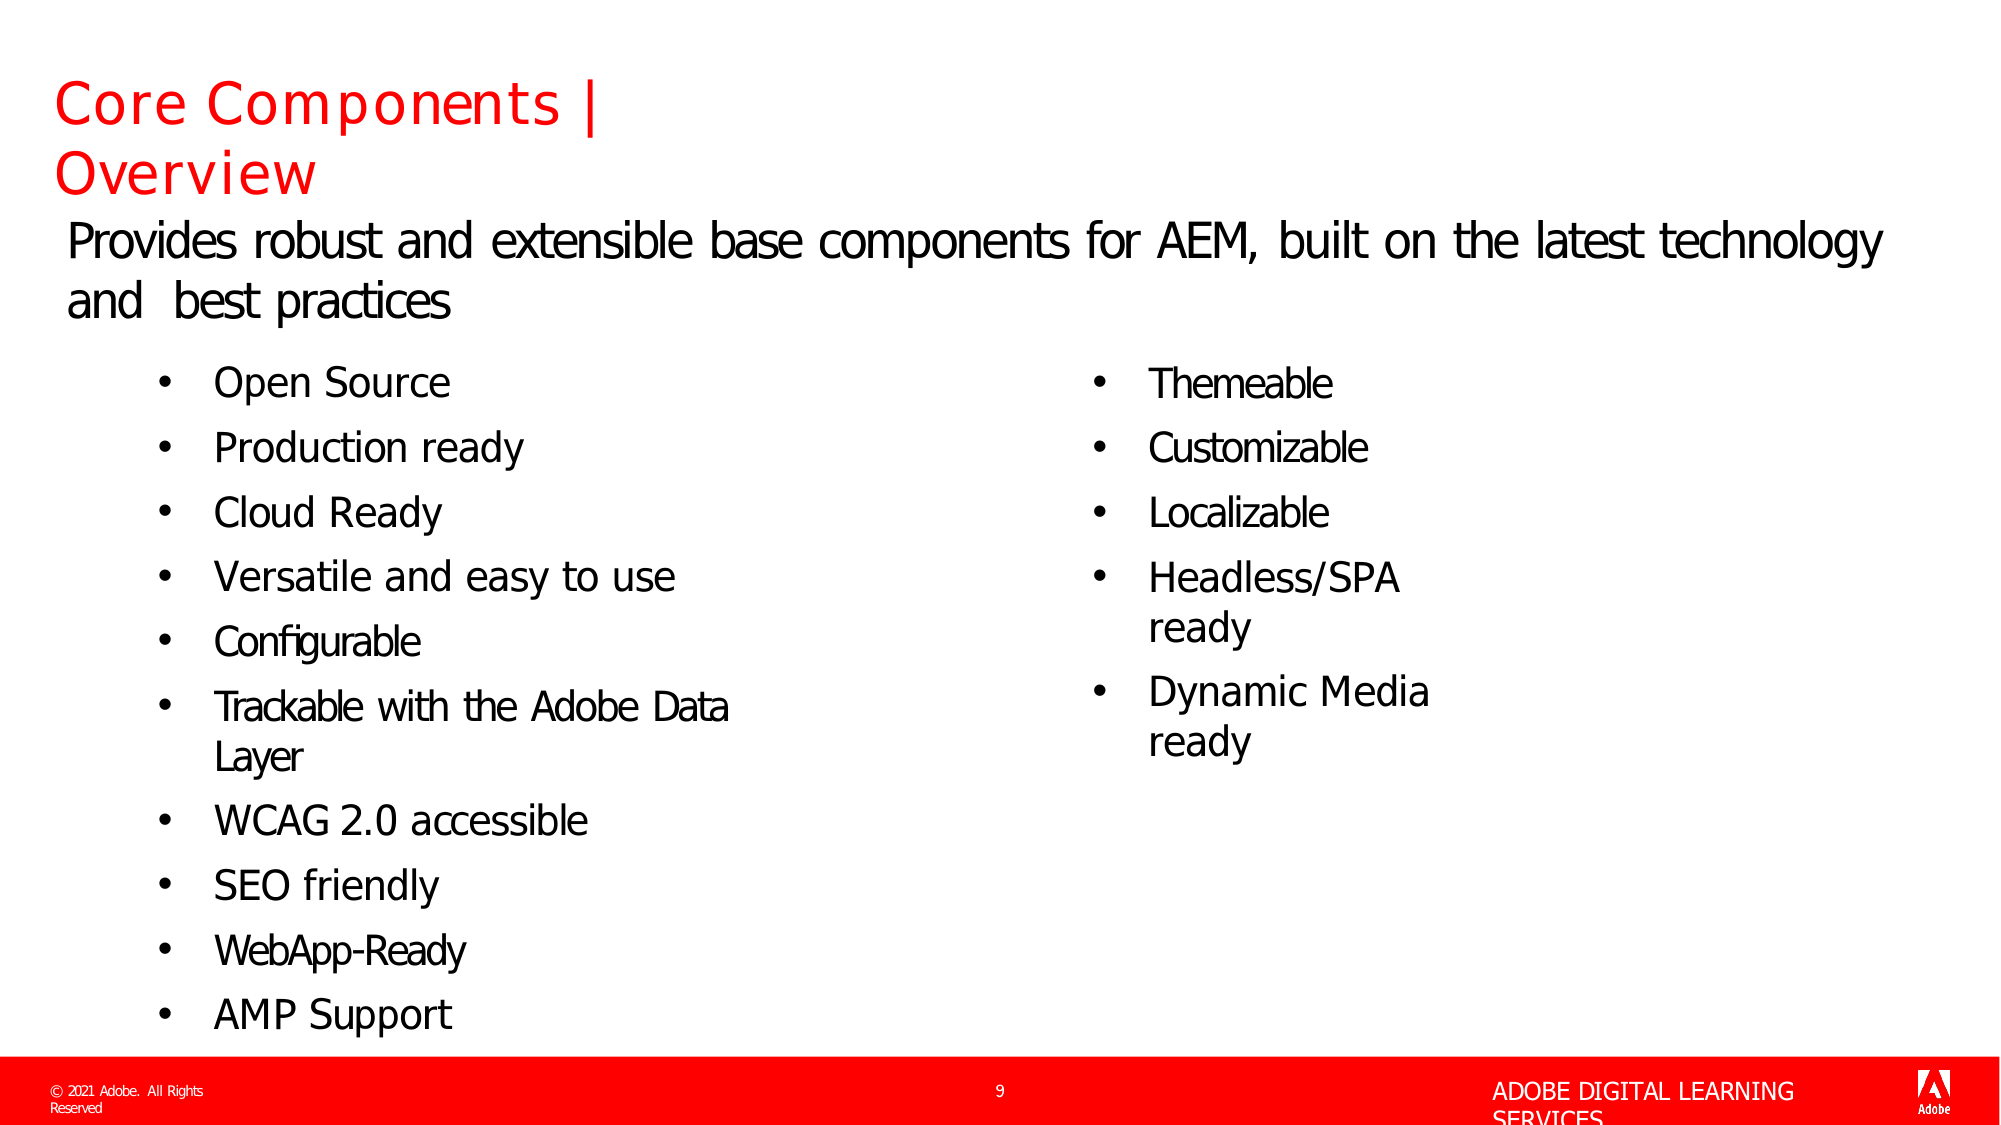

# Core Components | Overview
Provides robust and extensible base components for AEM, built on the latest technology and  best practices
Open Source
Production ready
Cloud Ready
Versatile and easy to use
Configurable
Trackable with the Adobe Data Layer
WCAG 2.0 accessible
SEO friendly
WebApp-Ready
AMP Support
Themeable
Customizable
Localizable
Headless/SPA ready
Dynamic Media ready
ADOBE DIGITAL LEARNING SERVICES
9
© 2021 Adobe. All Rights Reserved